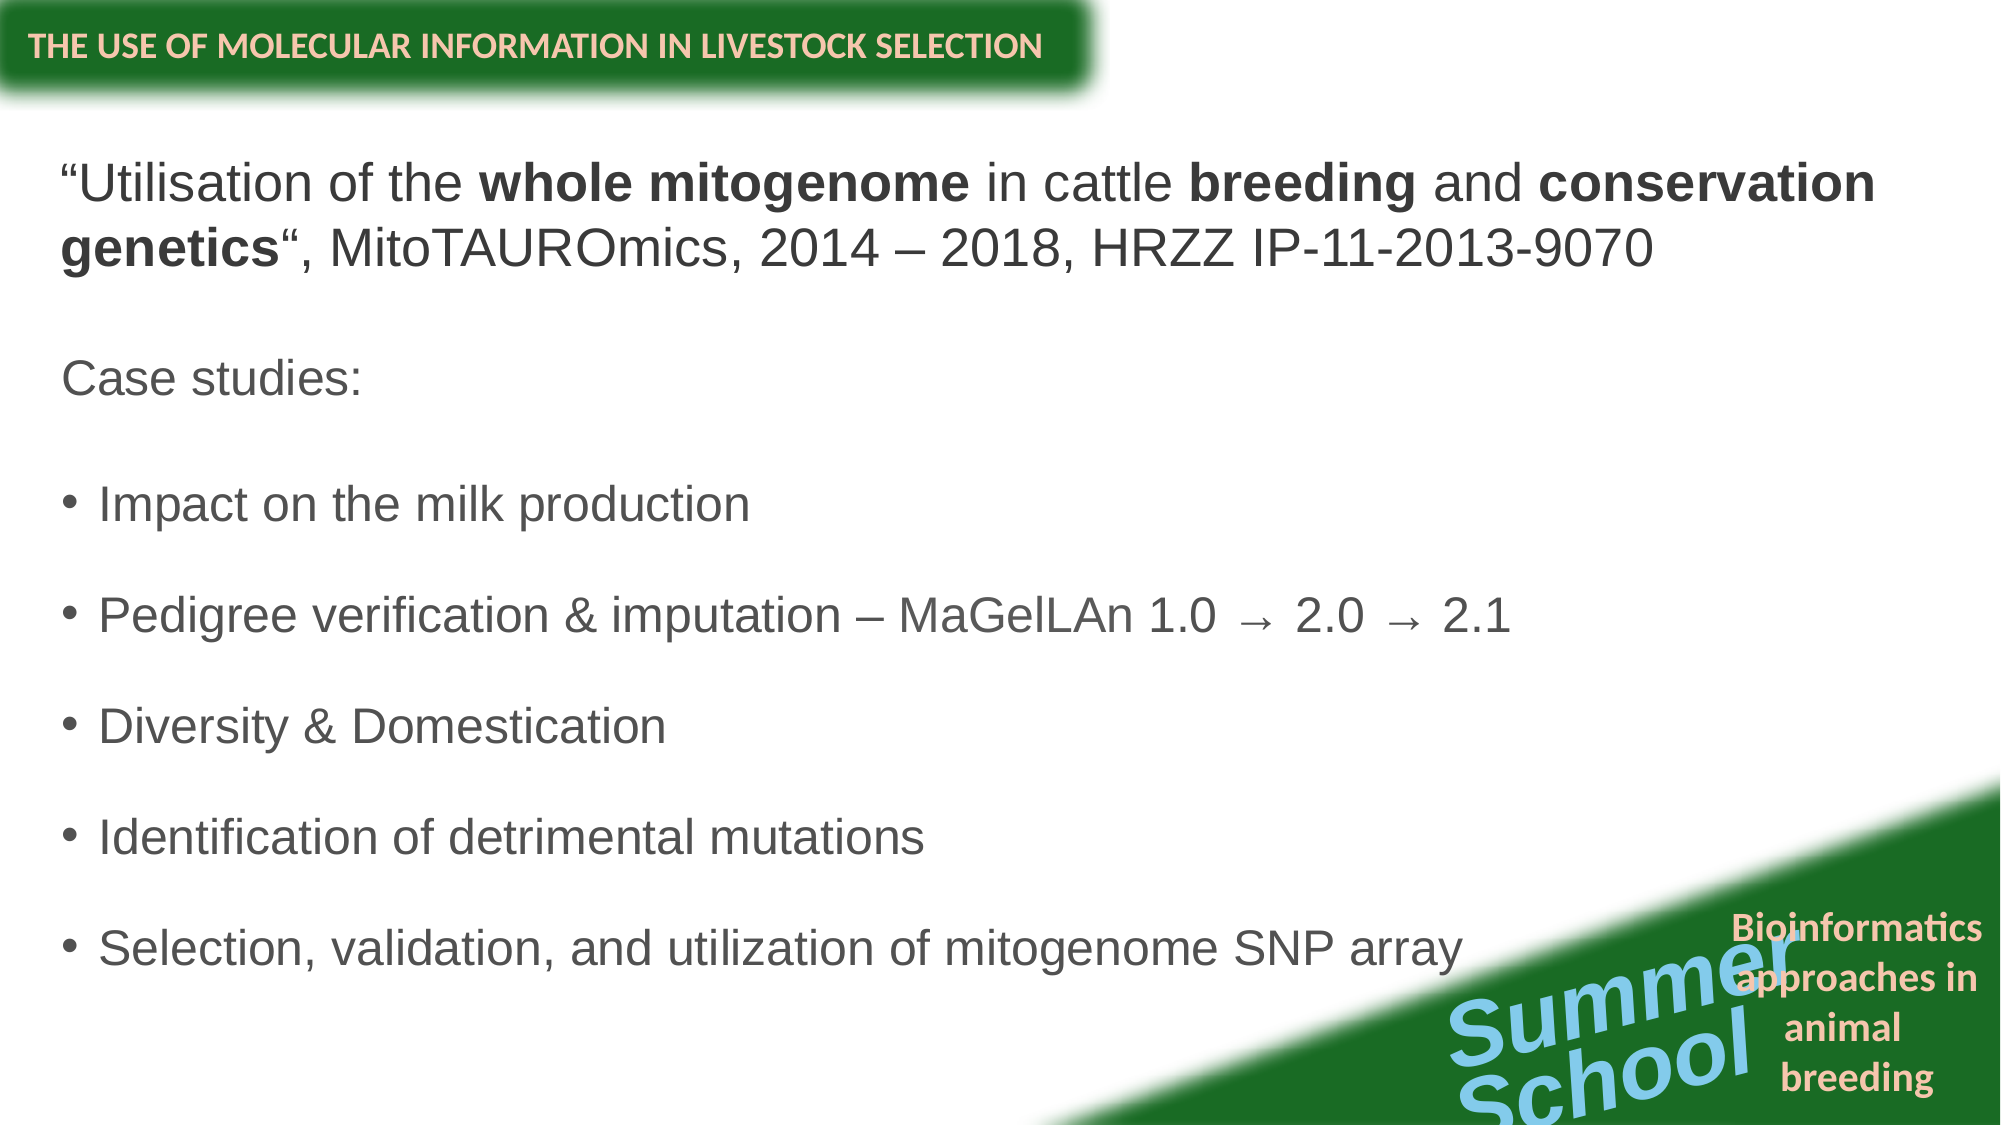

“Utilisation of the whole mitogenome in cattle breeding and conservation genetics“, MitoTAUROmics, 2014 – 2018, HRZZ IP-11-2013-9070

Case studies:
Impact on the milk production
Pedigree verification & imputation – MaGelLAn 1.0 → 2.0 → 2.1
Diversity & Domestication
Identification of detrimental mutations
Selection, validation, and utilization of mitogenome SNP array